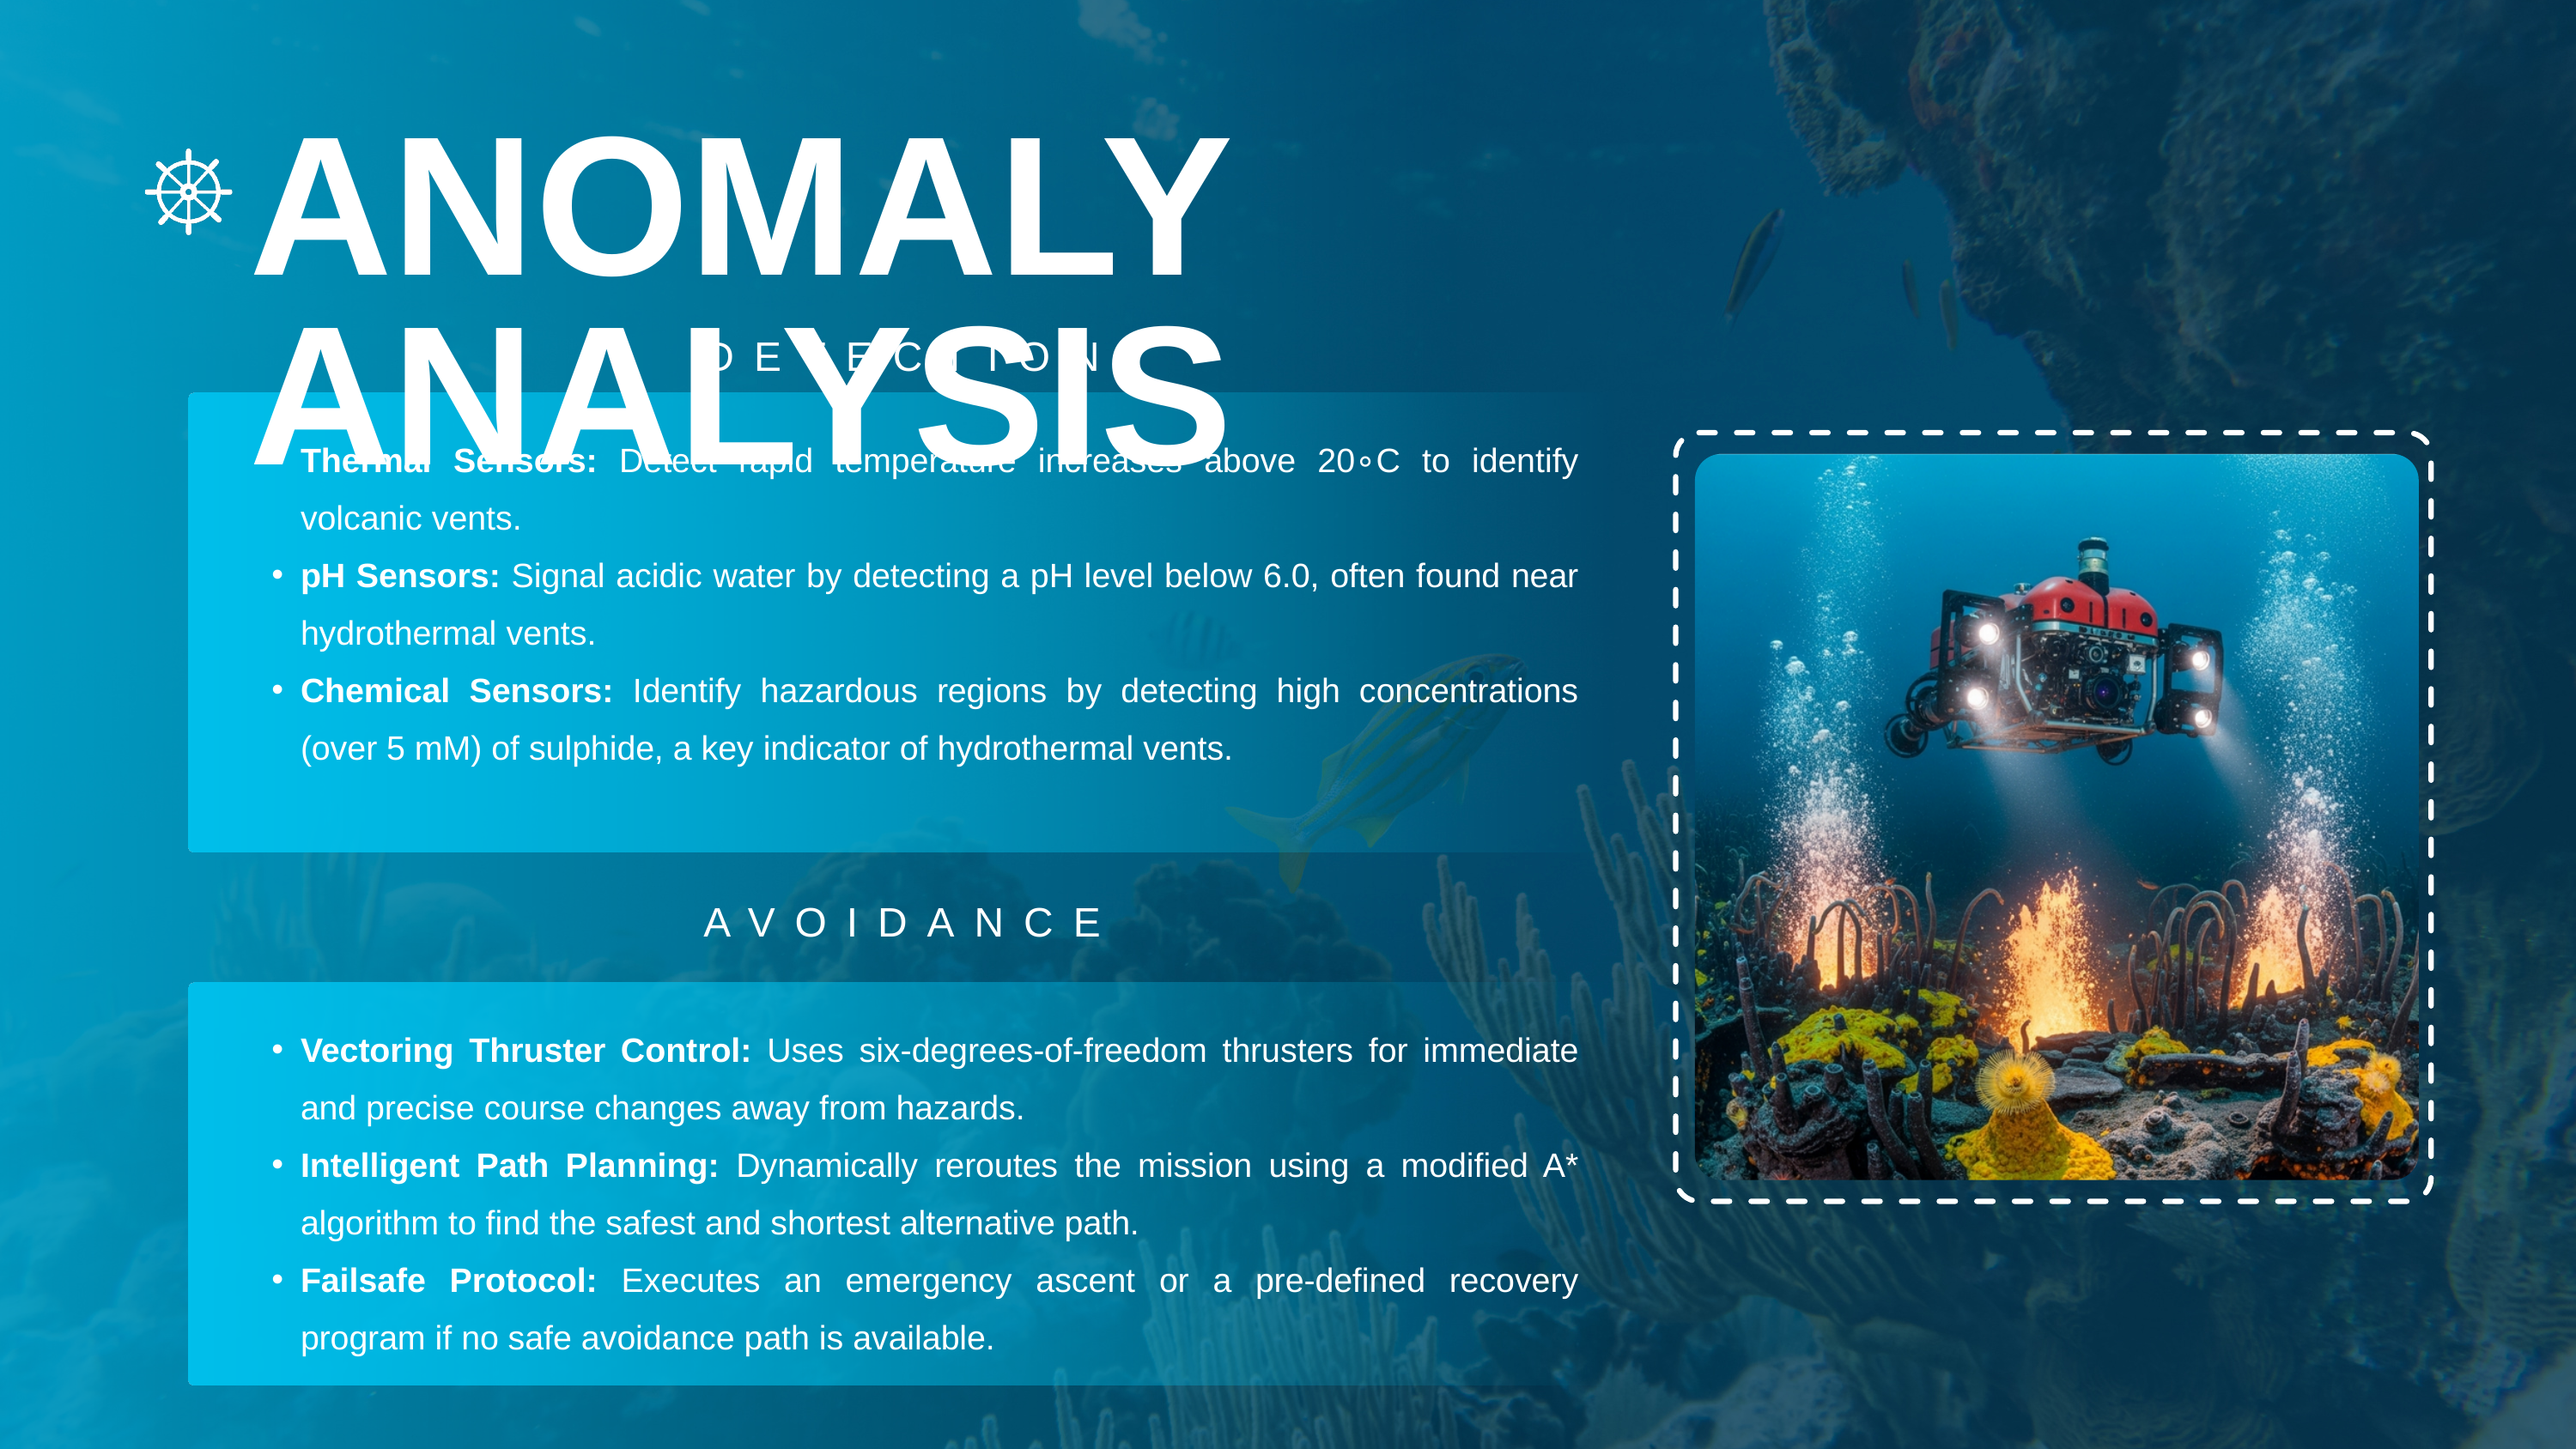

ANOMALY ANALYSIS

DETECTION

Thermal Sensors: Detect rapid temperature increases above 20∘C to identify volcanic vents.
pH Sensors: Signal acidic water by detecting a pH level below 6.0, often found near hydrothermal vents.
Chemical Sensors: Identify hazardous regions by detecting high concentrations (over 5 mM) of sulphide, a key indicator of hydrothermal vents.

AVOIDANCE

Vectoring Thruster Control: Uses six-degrees-of-freedom thrusters for immediate and precise course changes away from hazards.
Intelligent Path Planning: Dynamically reroutes the mission using a modified A* algorithm to find the safest and shortest alternative path.
Failsafe Protocol: Executes an emergency ascent or a pre-defined recovery program if no safe avoidance path is available.